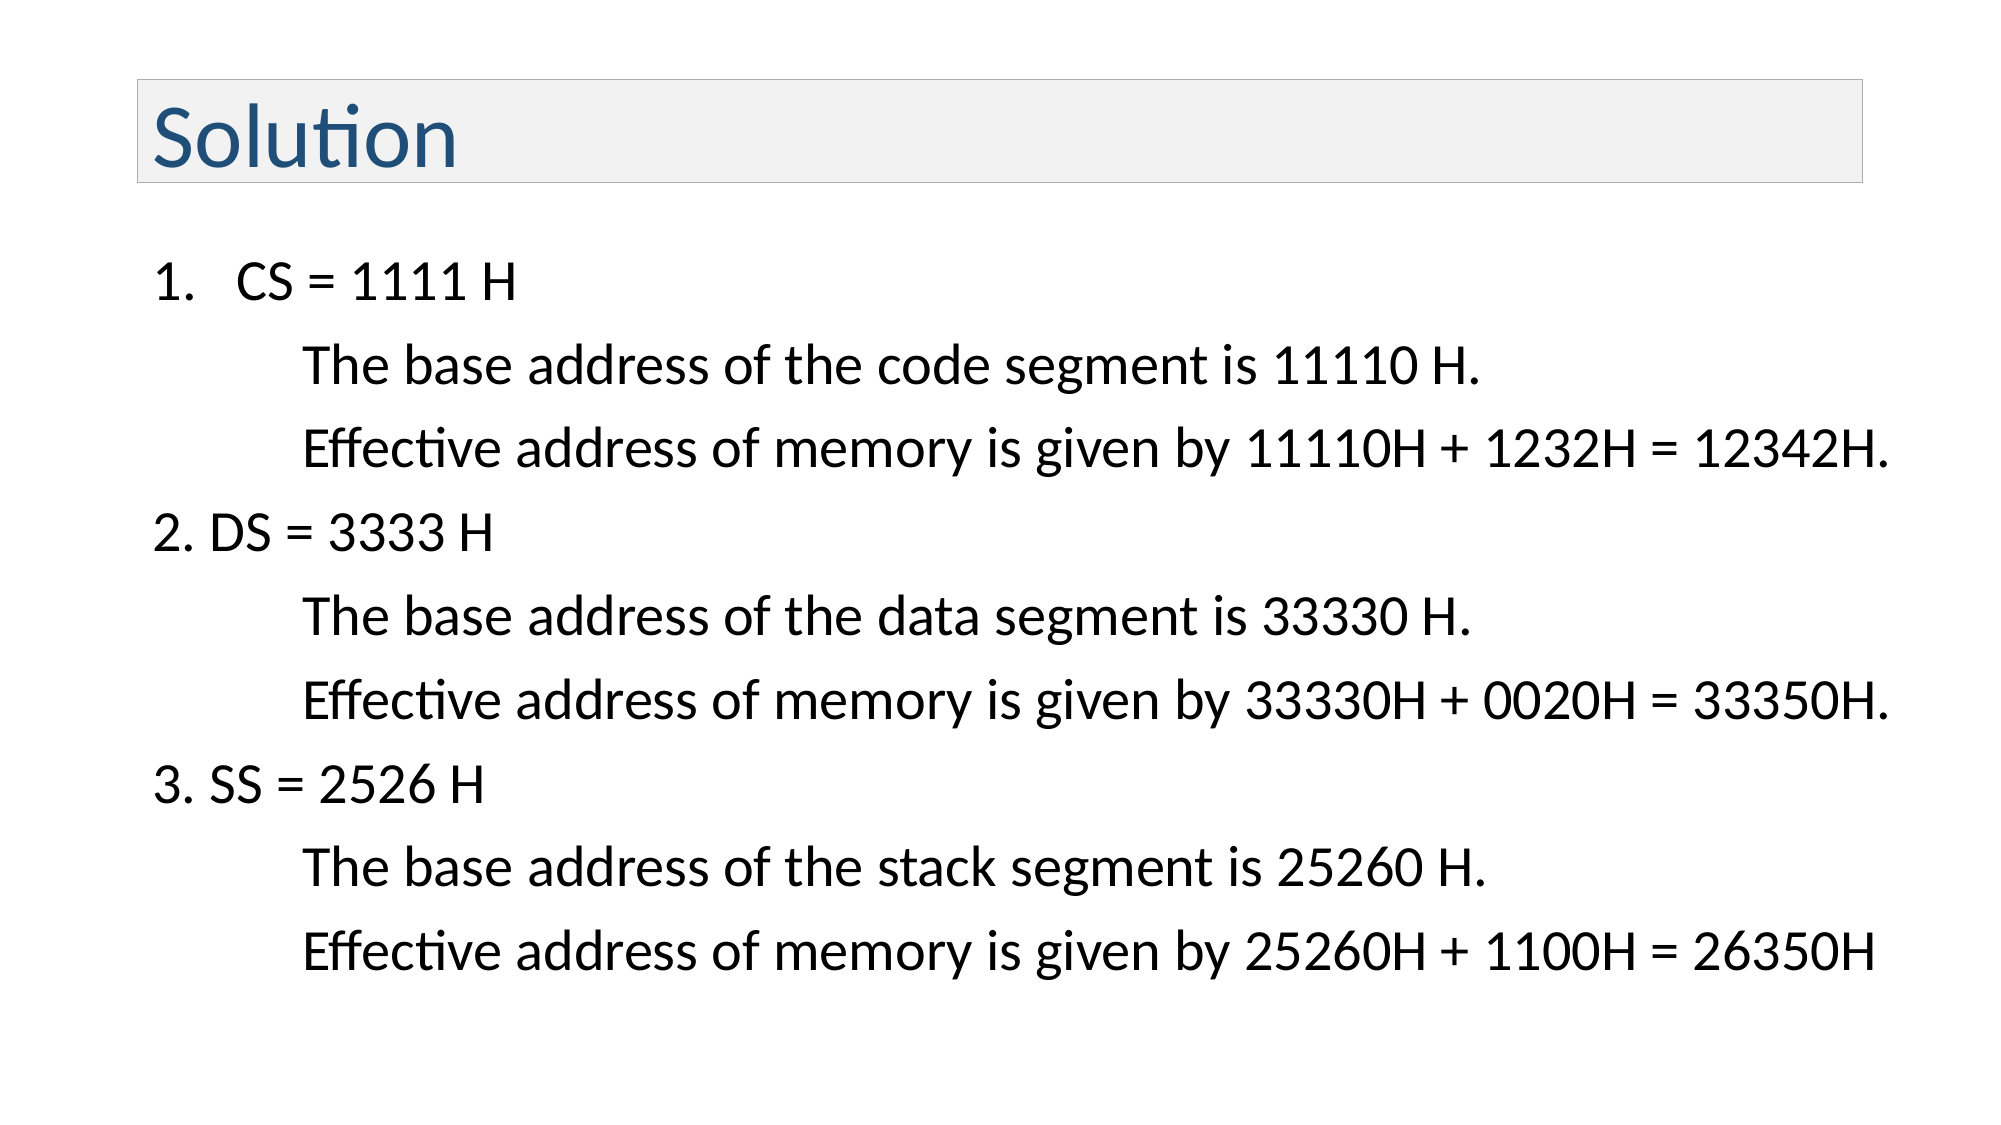

Solution
CS = 1111 H
	The base address of the code segment is 11110 H.
	Effective address of memory is given by 11110H + 1232H = 12342H.
2. DS = 3333 H
	The base address of the data segment is 33330 H.
	Effective address of memory is given by 33330H + 0020H = 33350H.
3. SS = 2526 H
	The base address of the stack segment is 25260 H.
	Effective address of memory is given by 25260H + 1100H = 26350H